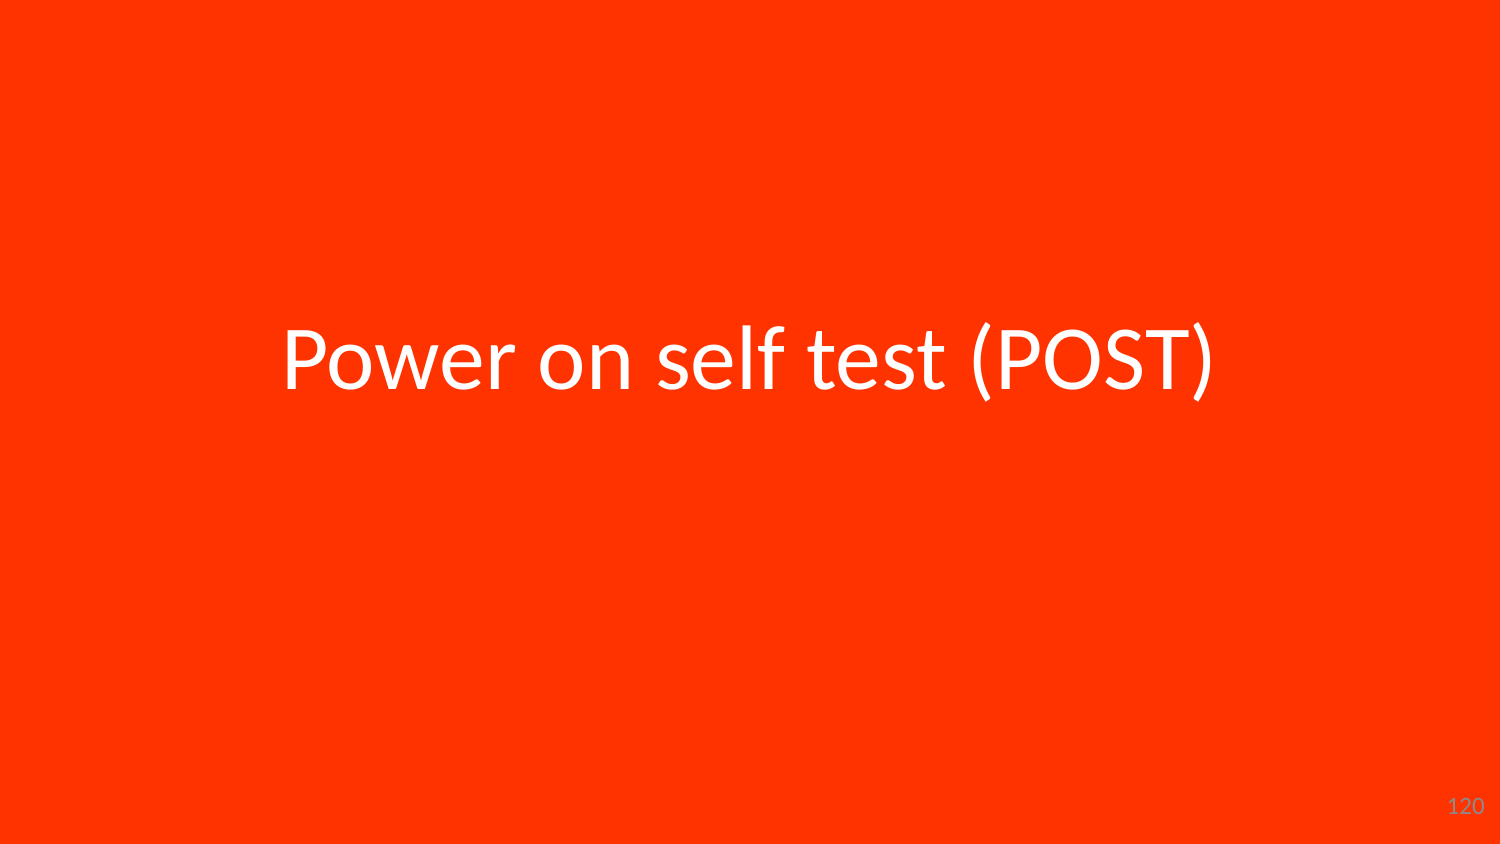

# Power on self test (POST)

120